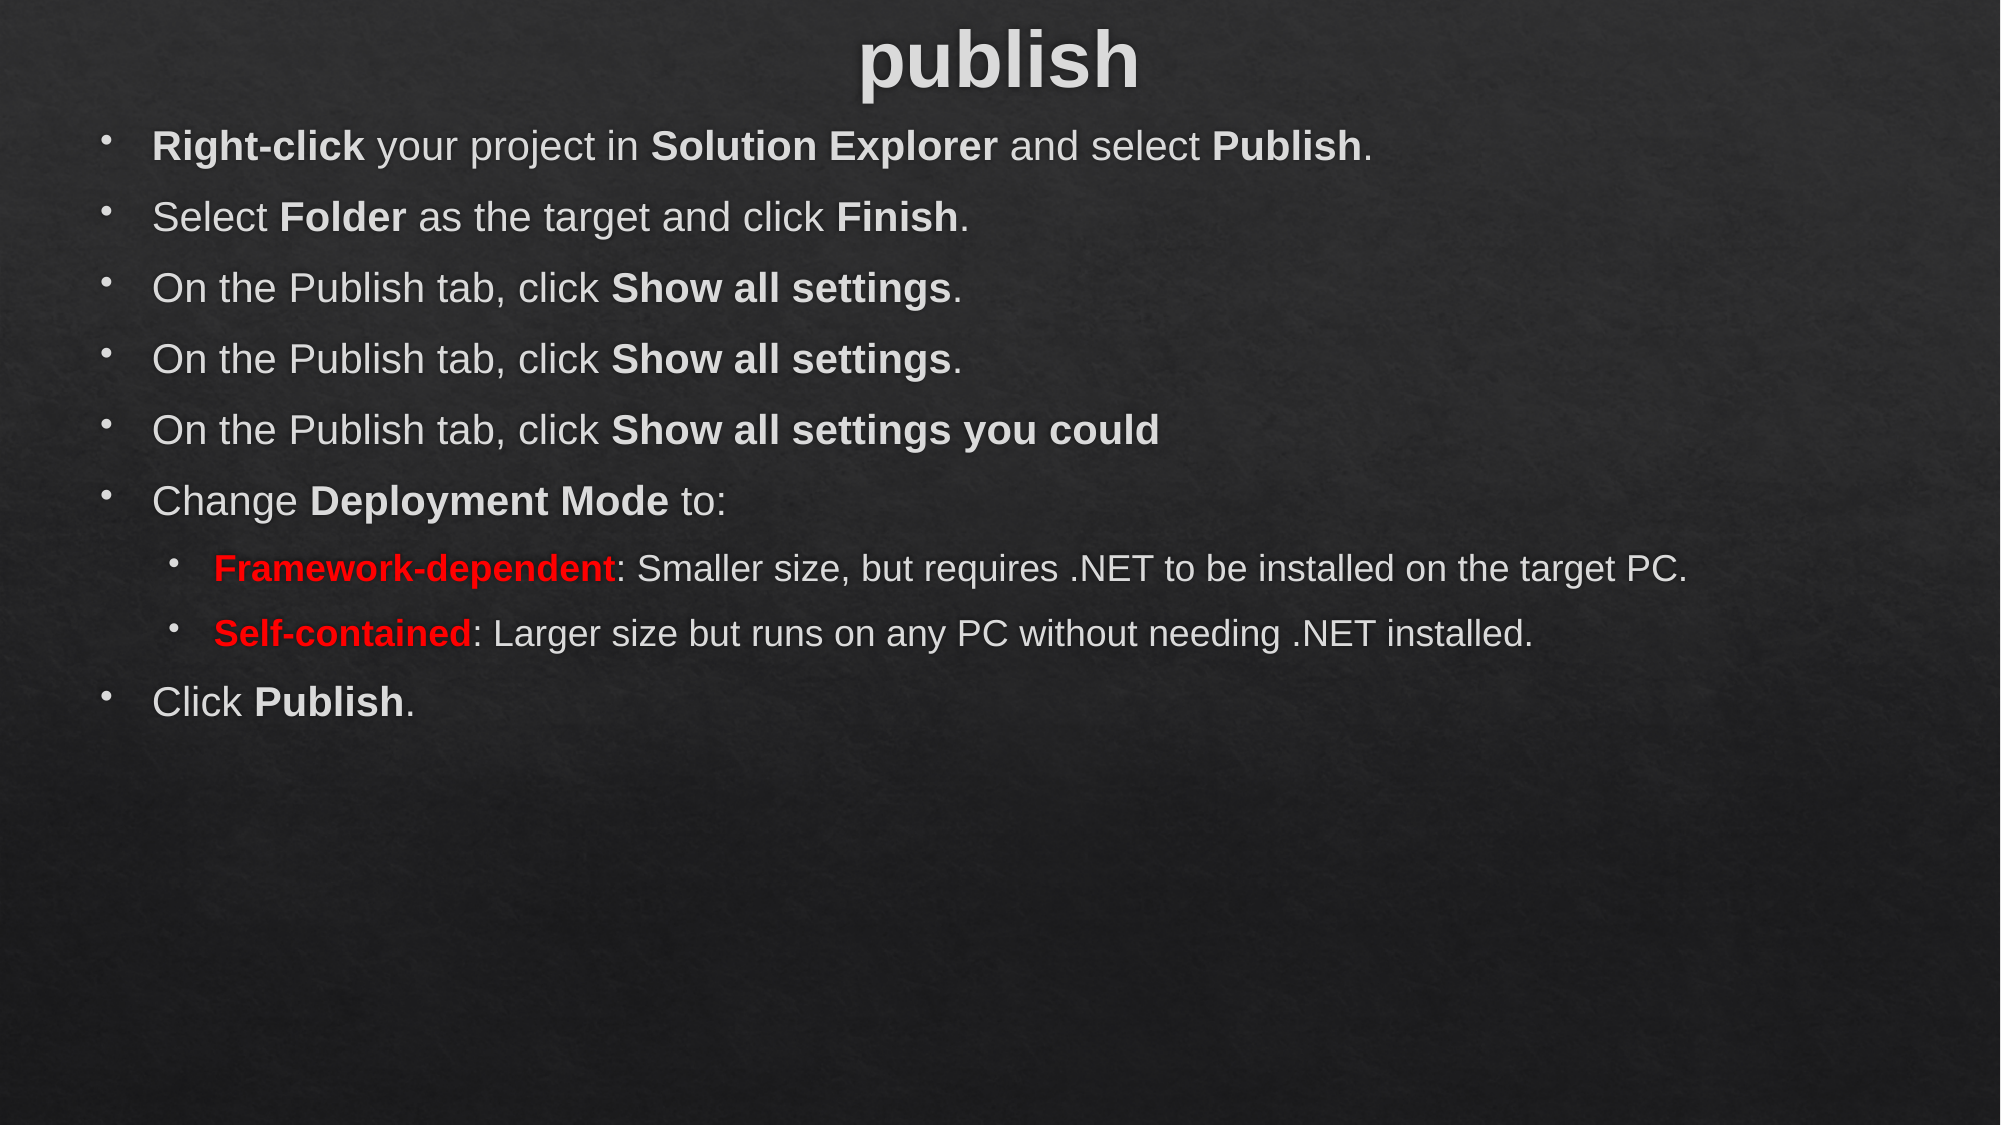

# publish
Right-click your project in Solution Explorer and select Publish.
Select Folder as the target and click Finish.
On the Publish tab, click Show all settings.
On the Publish tab, click Show all settings.
On the Publish tab, click Show all settings you could
Change Deployment Mode to:
Framework-dependent: Smaller size, but requires .NET to be installed on the target PC.
Self-contained: Larger size but runs on any PC without needing .NET installed.
Click Publish.